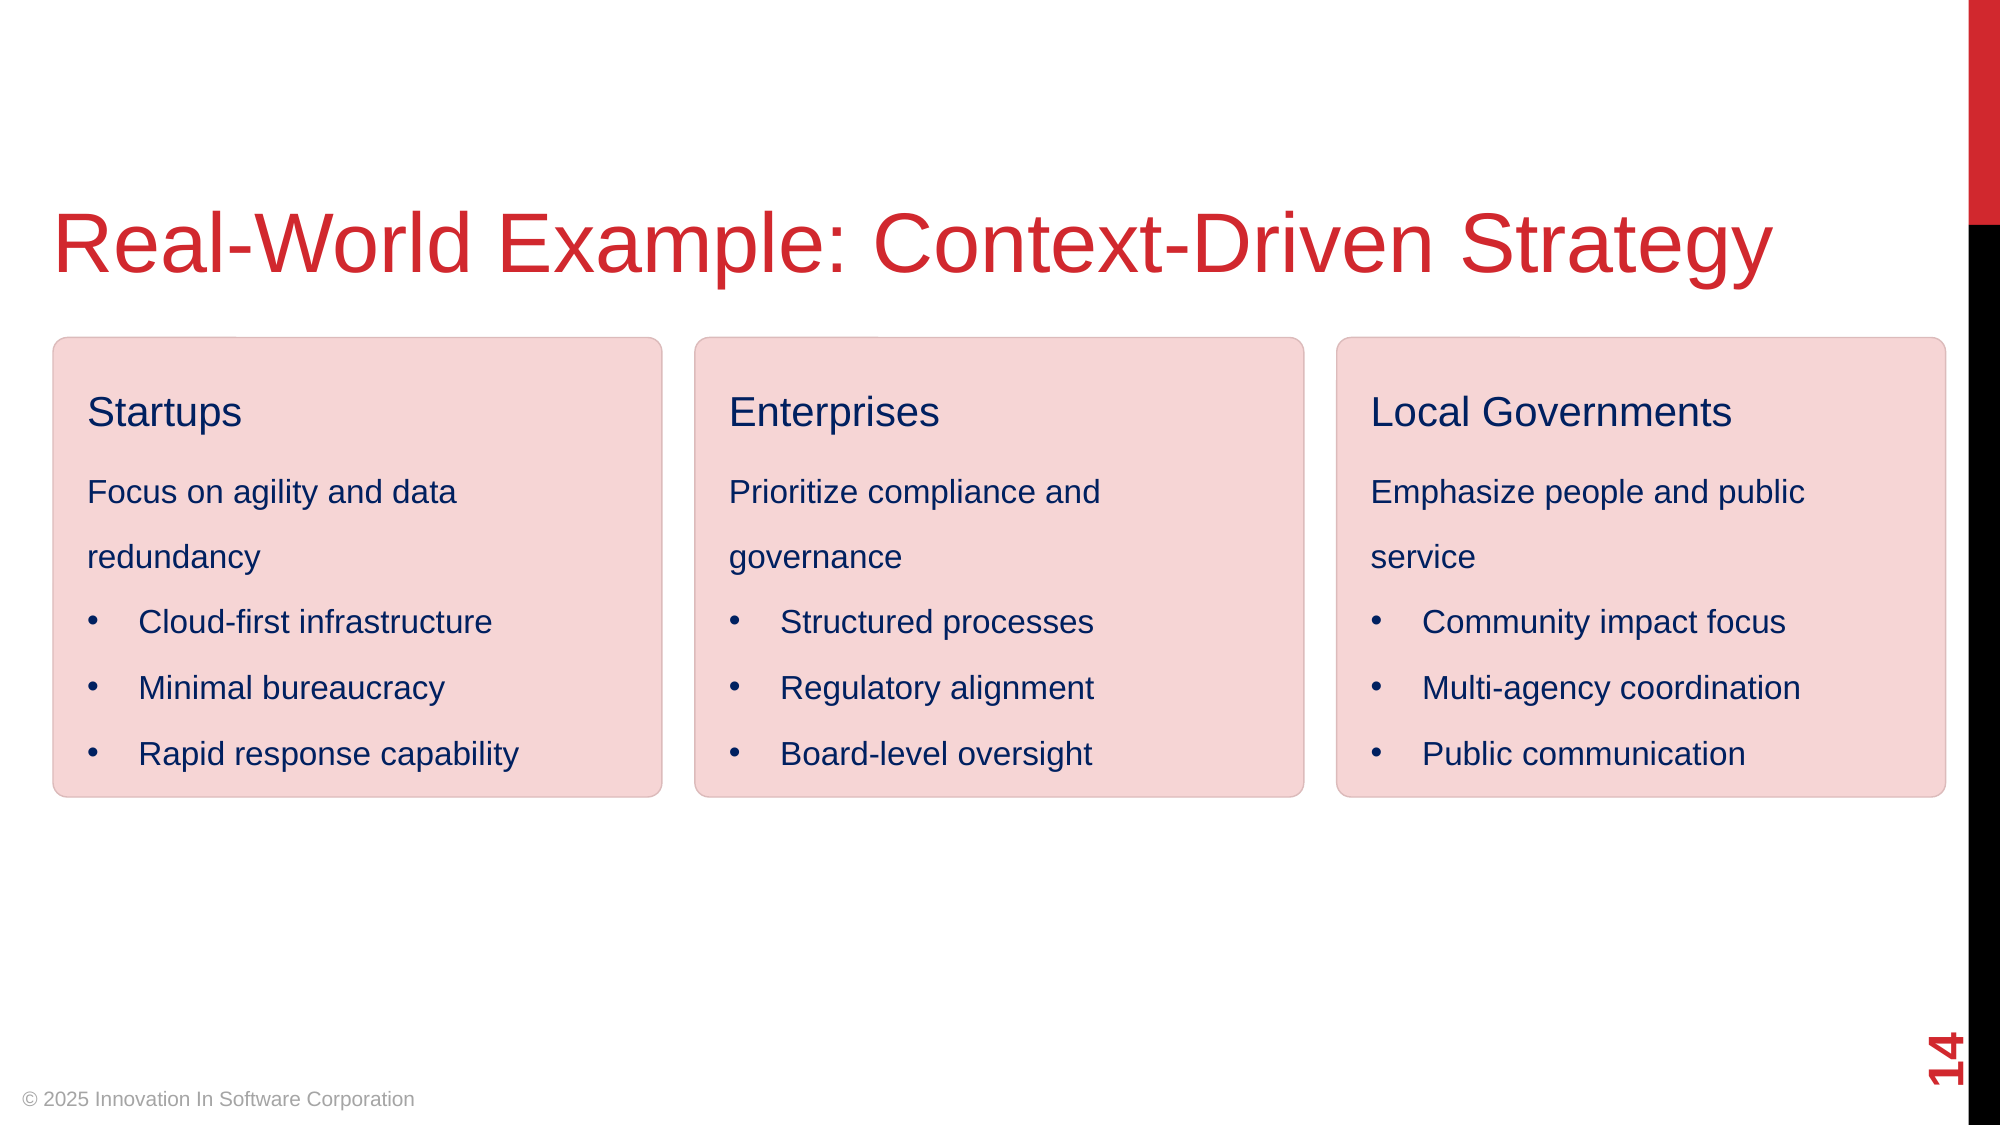

Real-World Example: Context-Driven Strategy

Startups
Enterprises
Local Governments
Focus on agility and data redundancy
Prioritize compliance and governance
Emphasize people and public service
Cloud-first infrastructure
Structured processes
Community impact focus
Minimal bureaucracy
Regulatory alignment
Multi-agency coordination
Rapid response capability
Board-level oversight
Public communication
14
© 2025 Innovation In Software Corporation